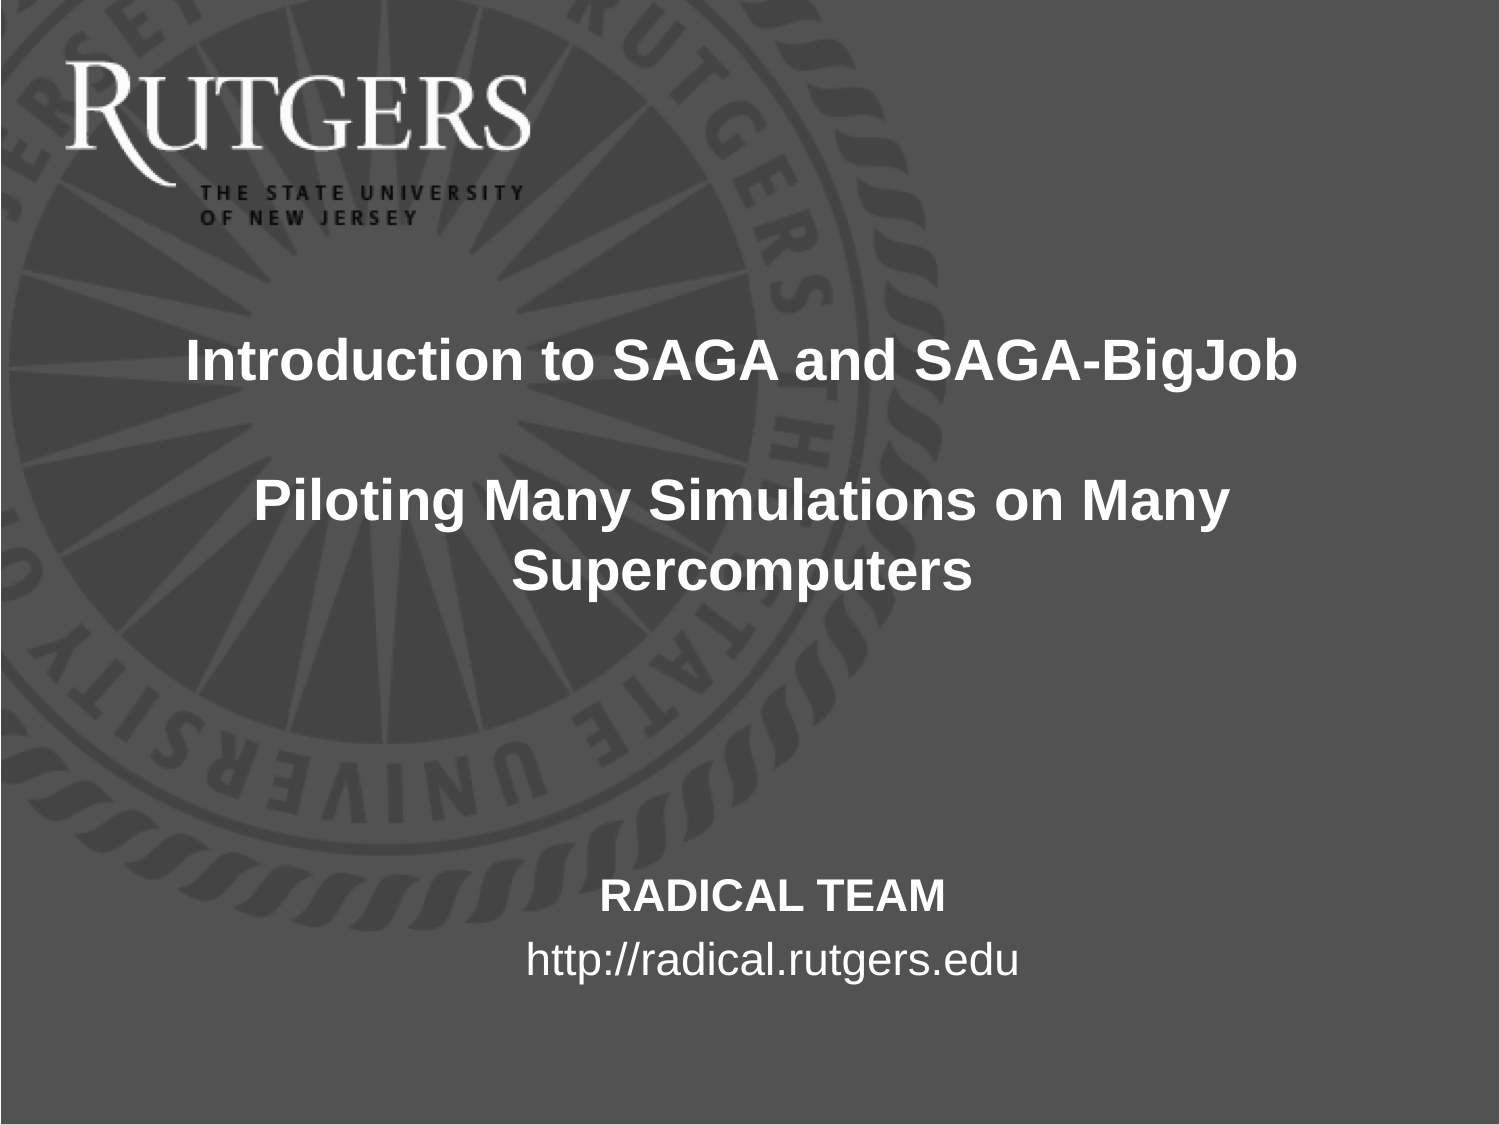

# Introduction to SAGA and SAGA-BigJob Piloting Many Simulations on Many Supercomputers

RADICAL TEAM
http://radical.rutgers.edu